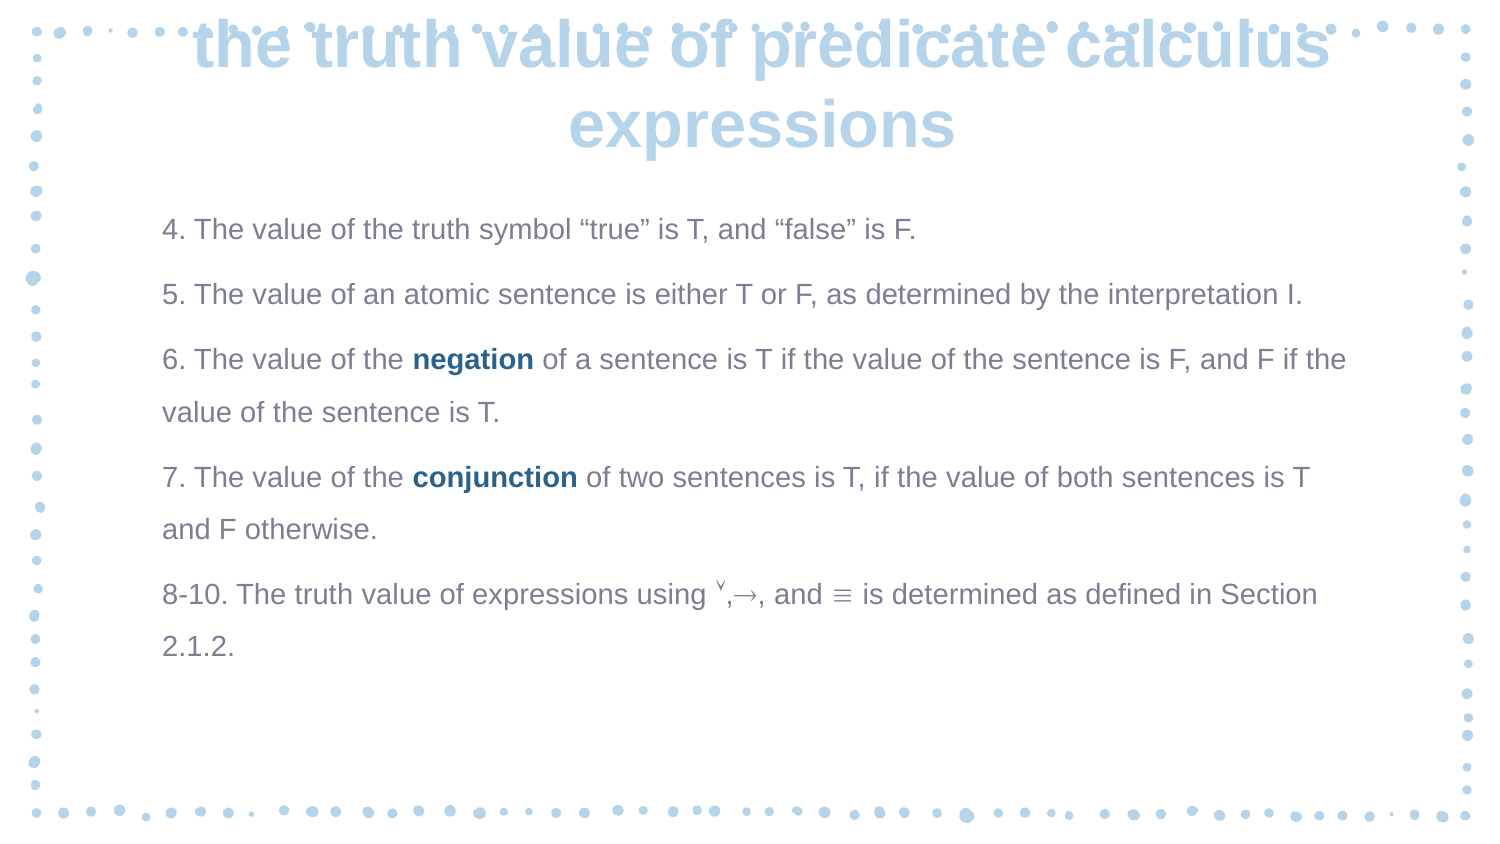

# the truth value of predicate calculus expressions
4. The value of the truth symbol “true” is T, and “false” is F.
5. The value of an atomic sentence is either T or F, as determined by the interpretation I.
6. The value of the negation of a sentence is T if the value of the sentence is F, and F if the value of the sentence is T.
7. The value of the conjunction of two sentences is T, if the value of both sentences is T and F otherwise.
8-10. The truth value of expressions using ∨,→, and ≡ is determined as defined in Section 2.1.2.